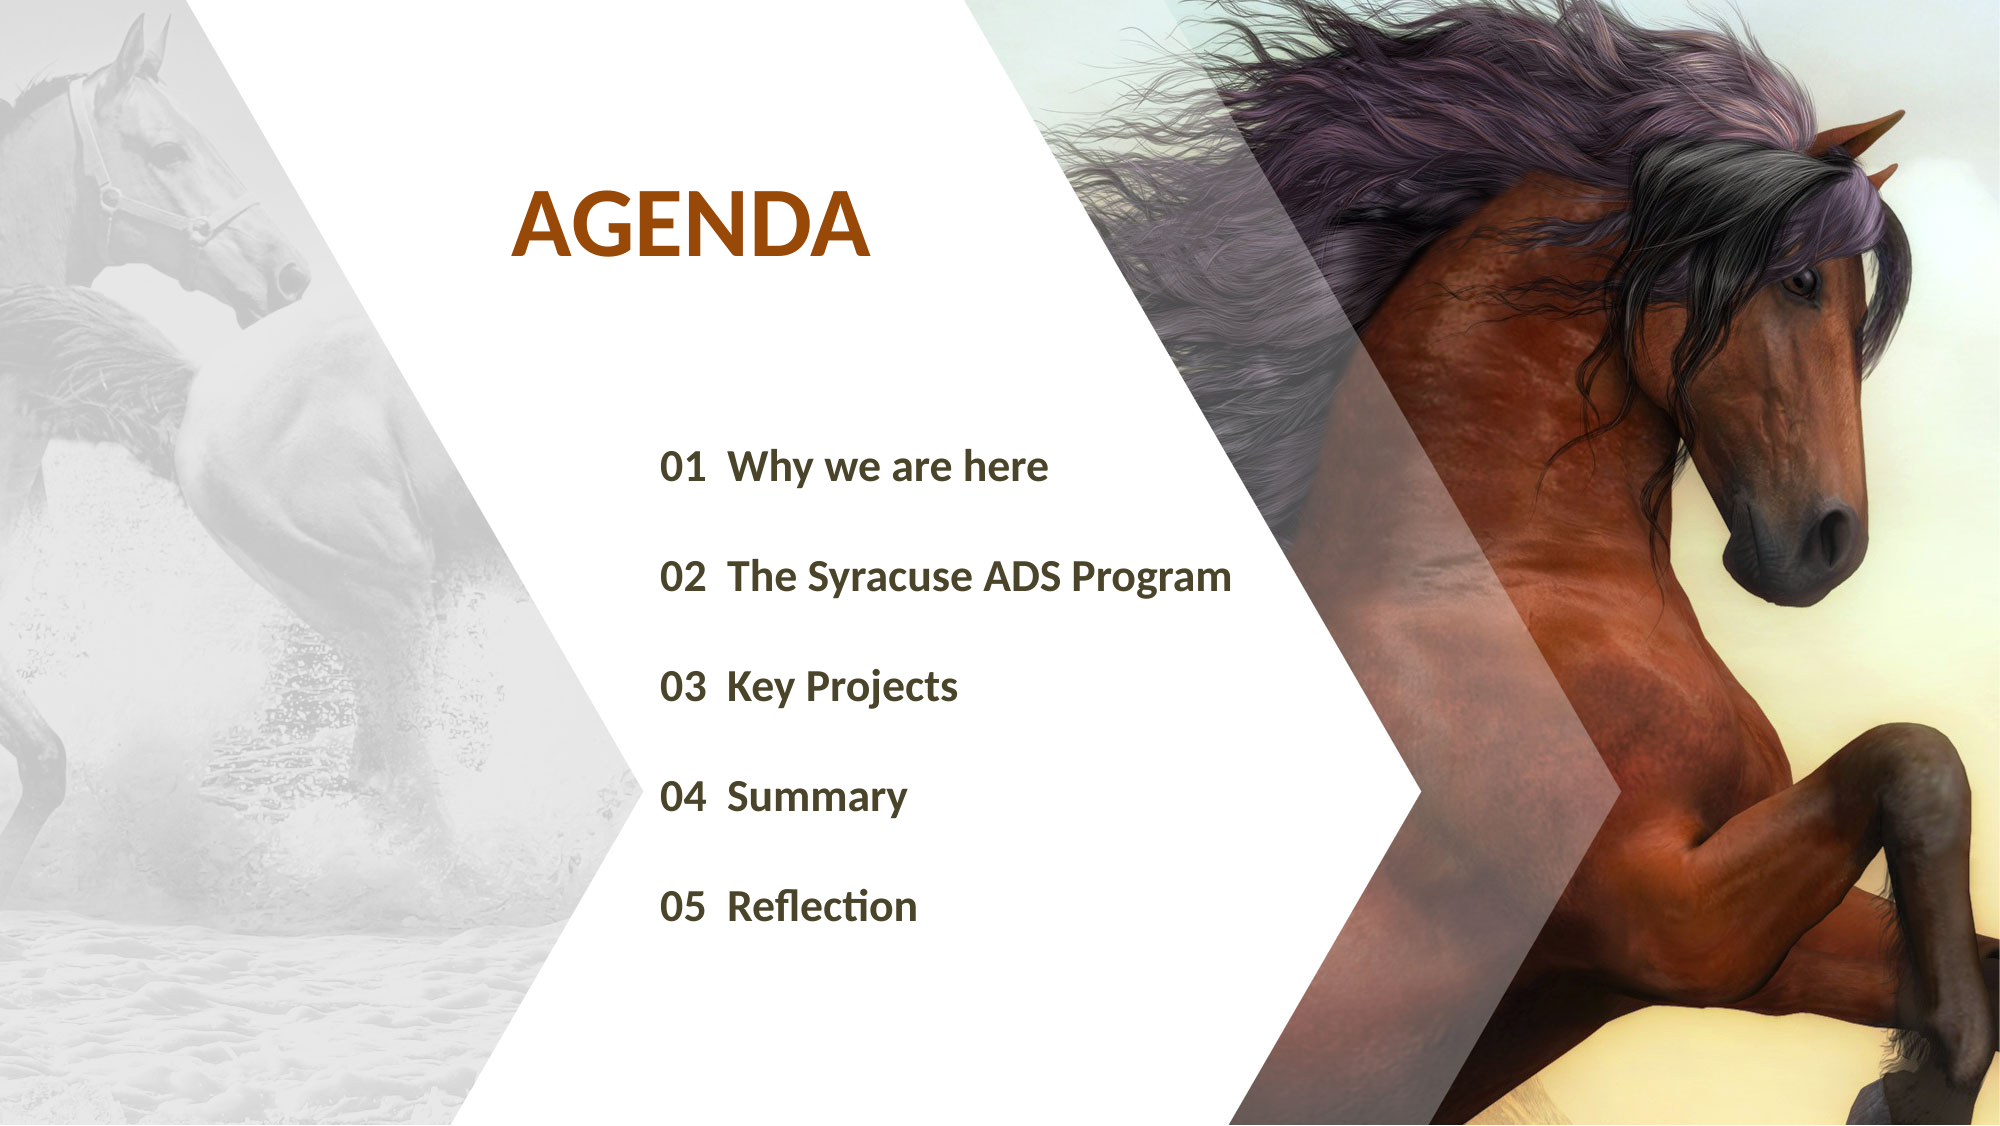

AGENDA
01  Why we are here
02  The Syracuse ADS Program
03  Key Projects
04  Summary
05  Reflection